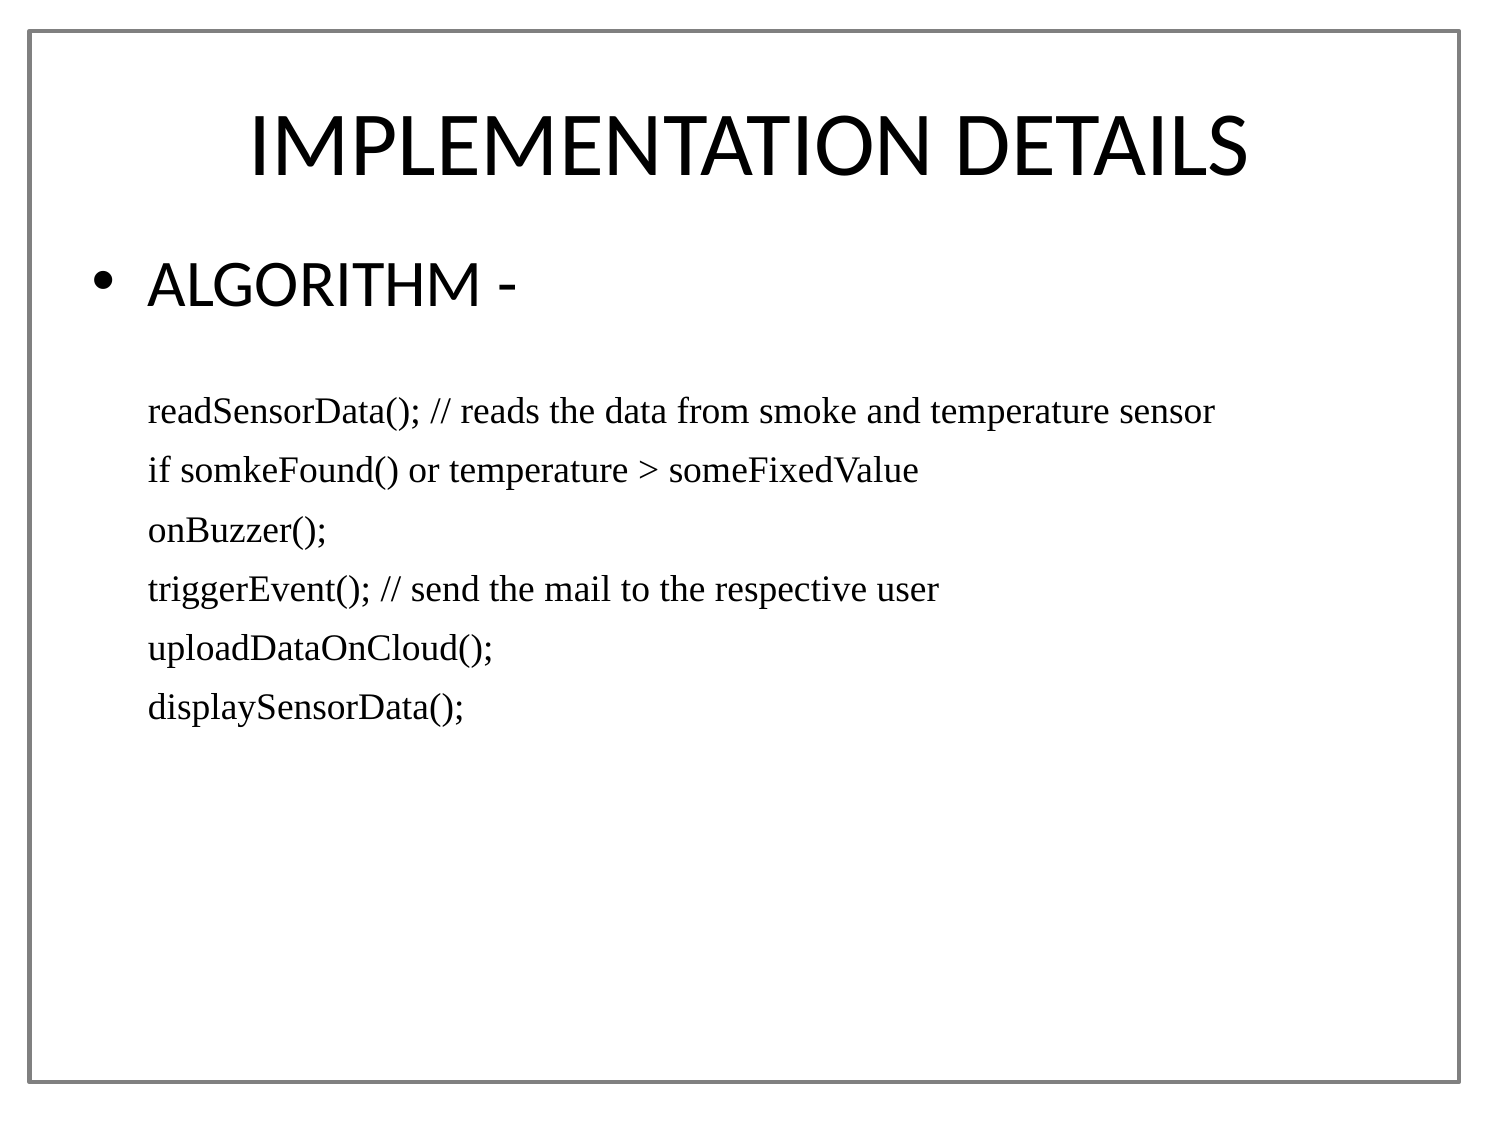

# IMPLEMENTATION DETAILS
ALGORITHM -

	readSensorData(); // reads the data from smoke and temperature sensor
 	if somkeFound() or temperature > someFixedValue
	onBuzzer();
	triggerEvent(); // send the mail to the respective user
	uploadDataOnCloud();
	displaySensorData();